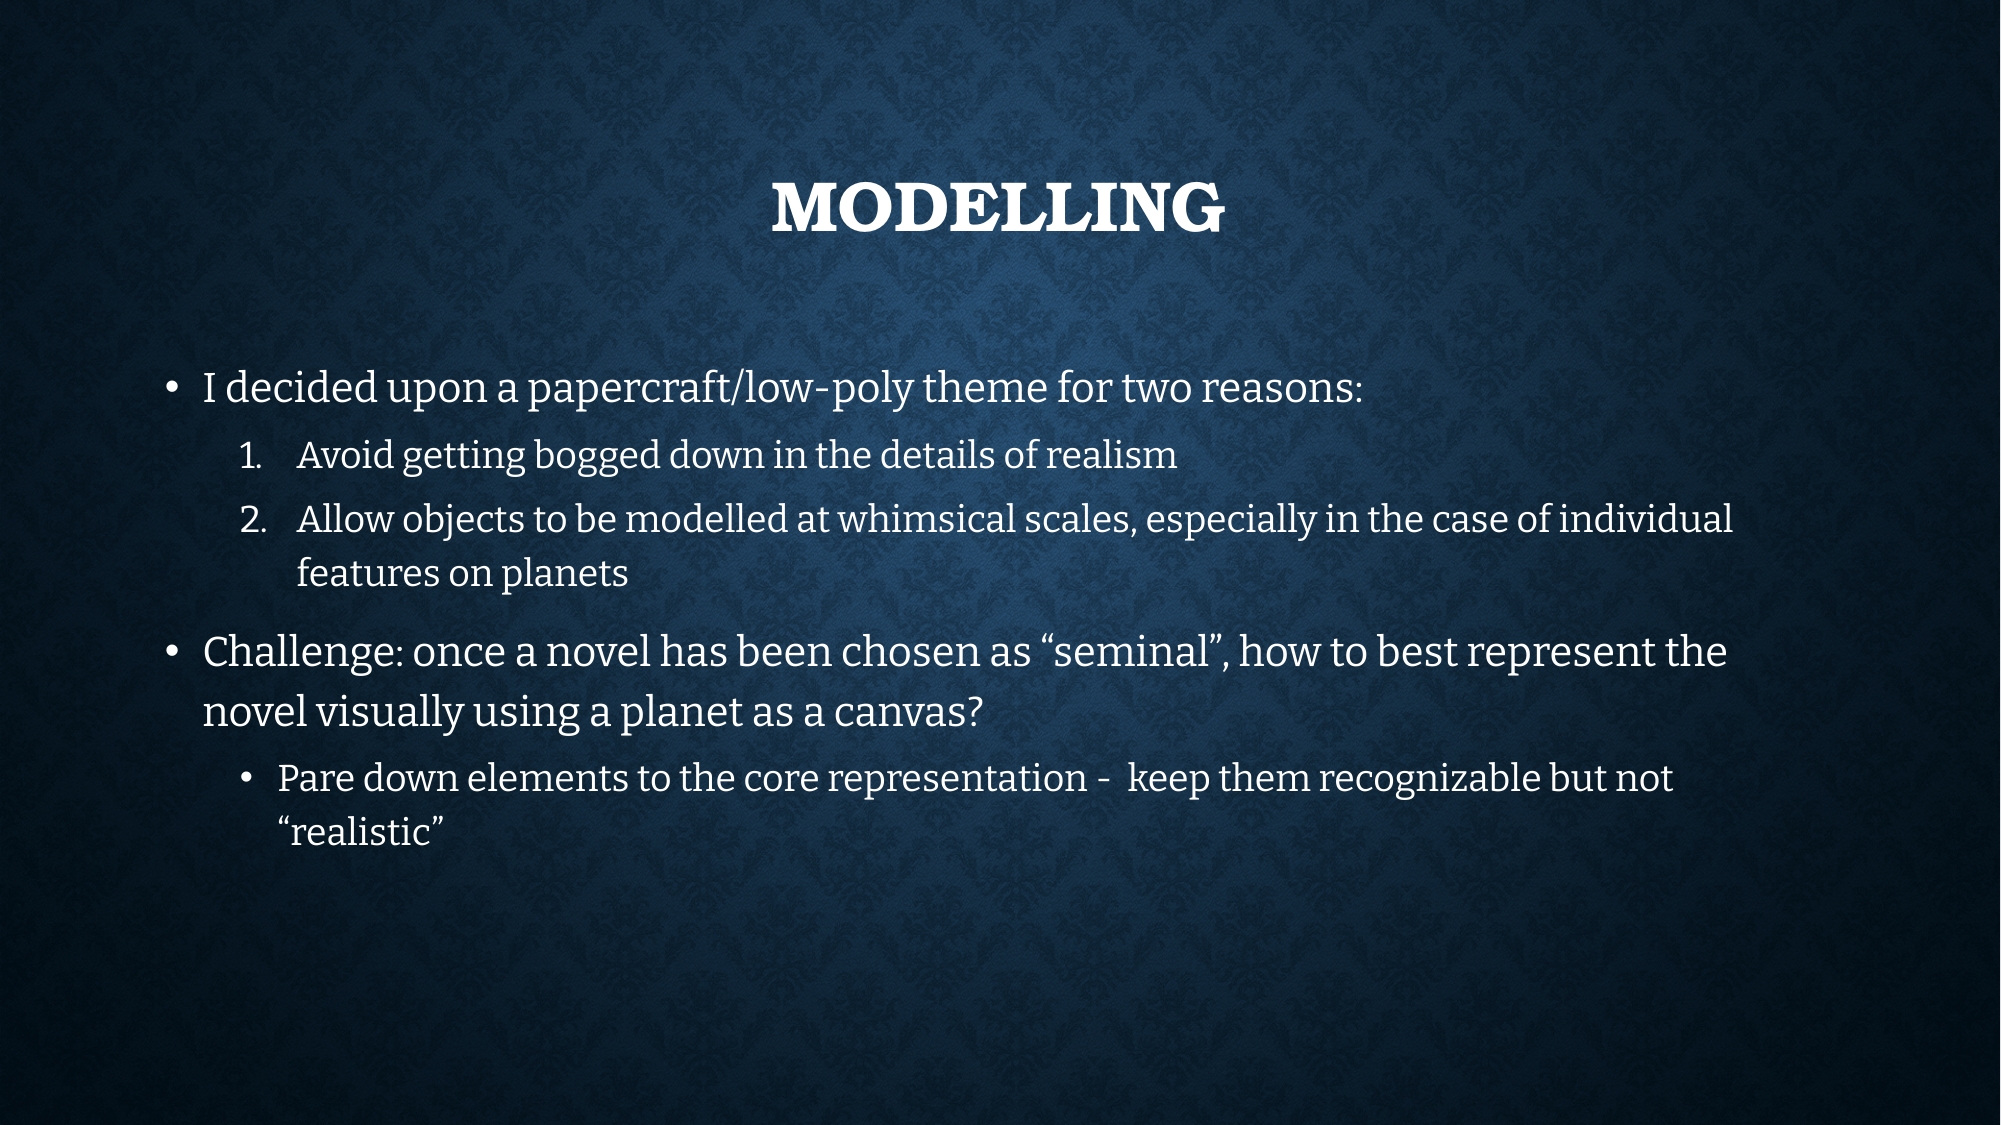

# Modelling
I decided upon a papercraft/low-poly theme for two reasons:
Avoid getting bogged down in the details of realism
Allow objects to be modelled at whimsical scales, especially in the case of individual features on planets
Challenge: once a novel has been chosen as “seminal”, how to best represent the novel visually using a planet as a canvas?
Pare down elements to the core representation -  keep them recognizable but not “realistic”